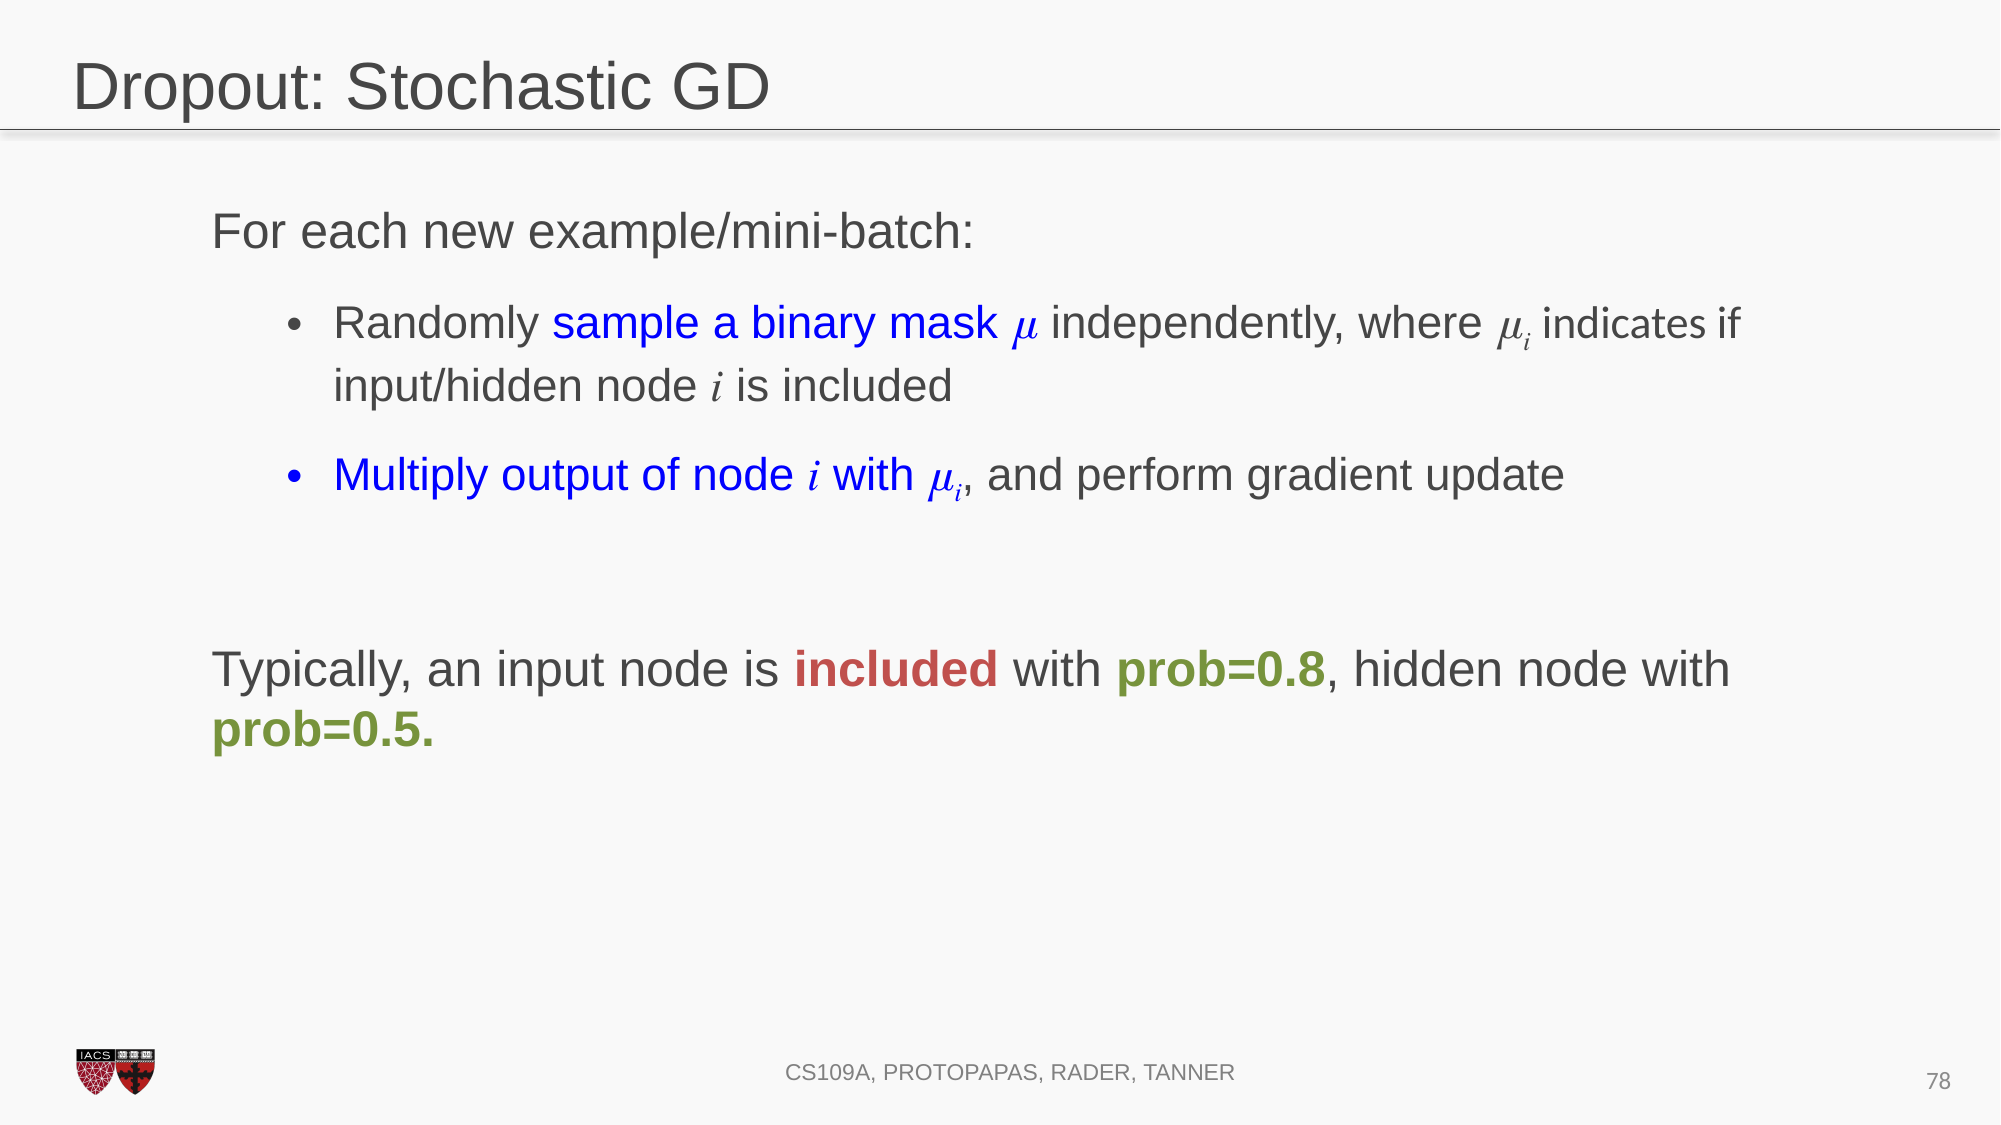

# Dropout: Stochastic GD
For each new example/mini-batch:
Randomly sample a binary mask μ independently, where μi indicates if input/hidden node i is included
Multiply output of node i with μi, and perform gradient update

Typically, an input node is included with prob=0.8, hidden node with prob=0.5.
78